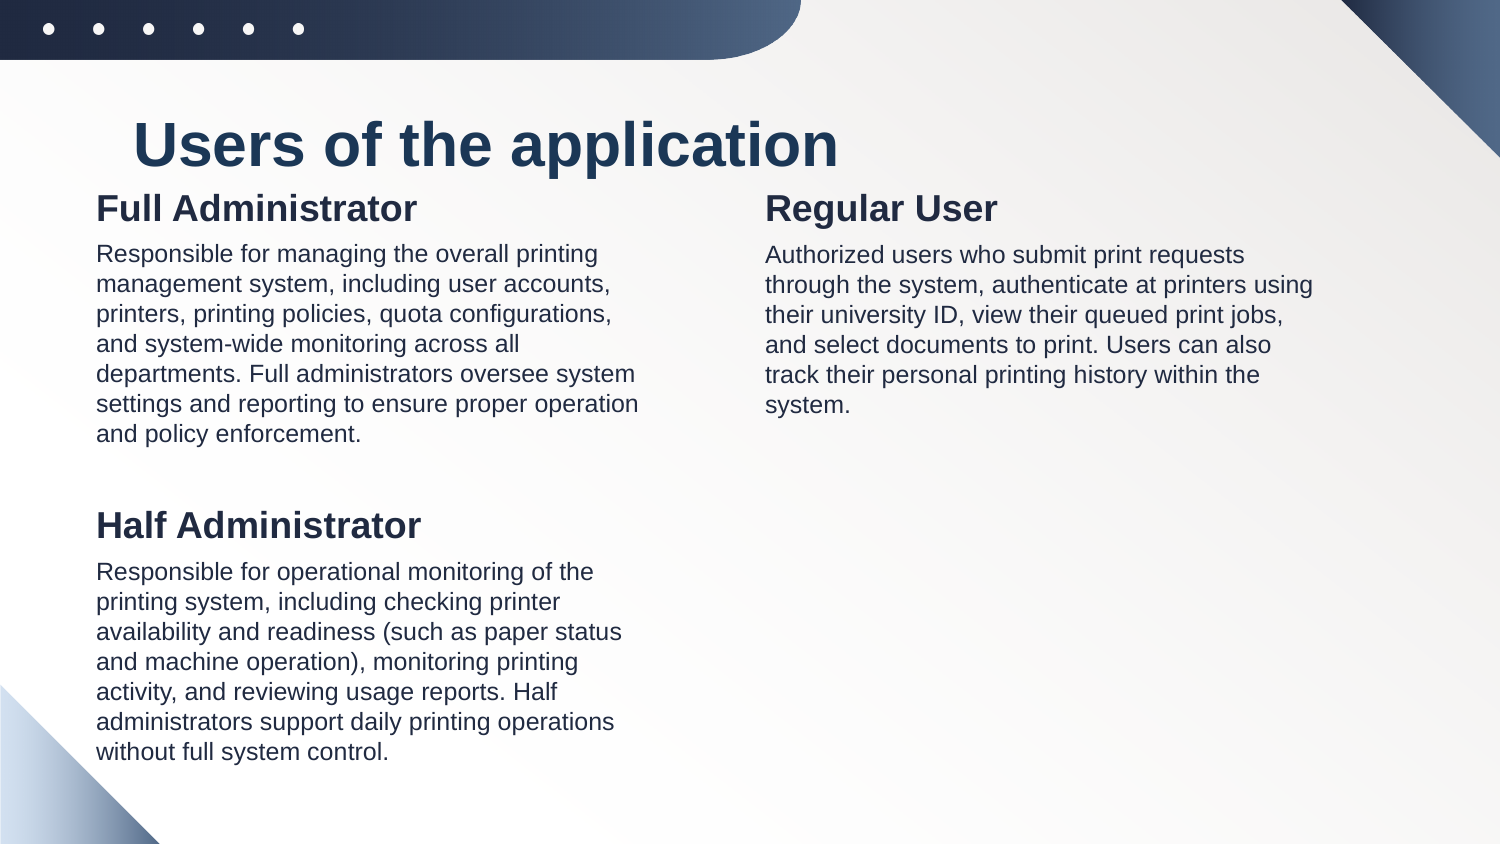

# Users of the application
Full Administrator
Regular User
Responsible for managing the overall printing management system, including user accounts, printers, printing policies, quota configurations, and system-wide monitoring across all departments. Full administrators oversee system settings and reporting to ensure proper operation and policy enforcement.
Authorized users who submit print requests through the system, authenticate at printers using their university ID, view their queued print jobs, and select documents to print. Users can also track their personal printing history within the system.
Half Administrator
Responsible for operational monitoring of the printing system, including checking printer availability and readiness (such as paper status and machine operation), monitoring printing activity, and reviewing usage reports. Half administrators support daily printing operations without full system control.